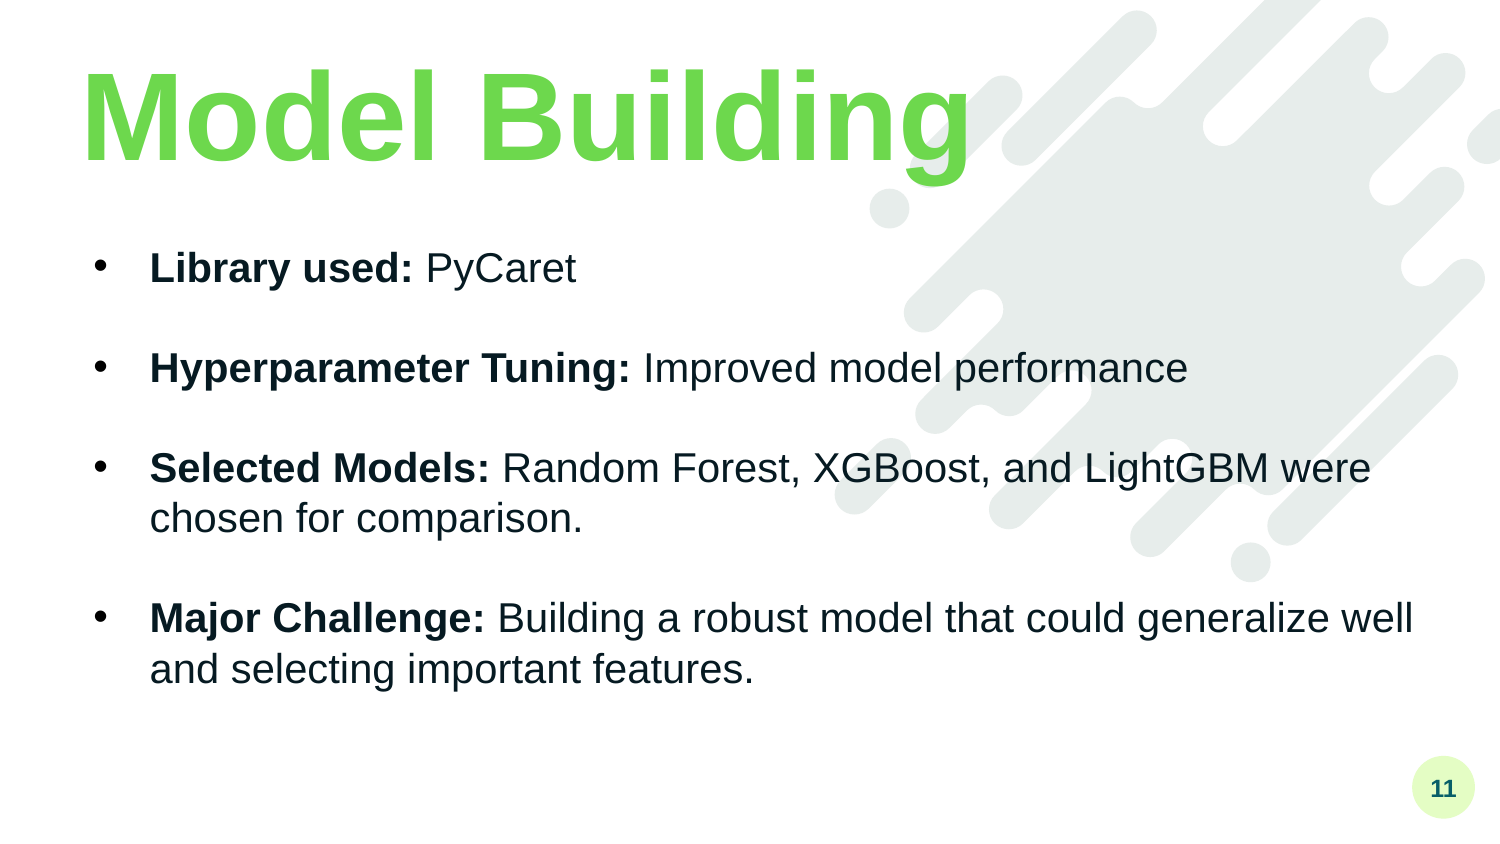

# Model Building
Library used: PyCaret

Hyperparameter Tuning: Improved model performance

Selected Models: Random Forest, XGBoost, and LightGBM were chosen for comparison.

Major Challenge: Building a robust model that could generalize well and selecting important features.

11